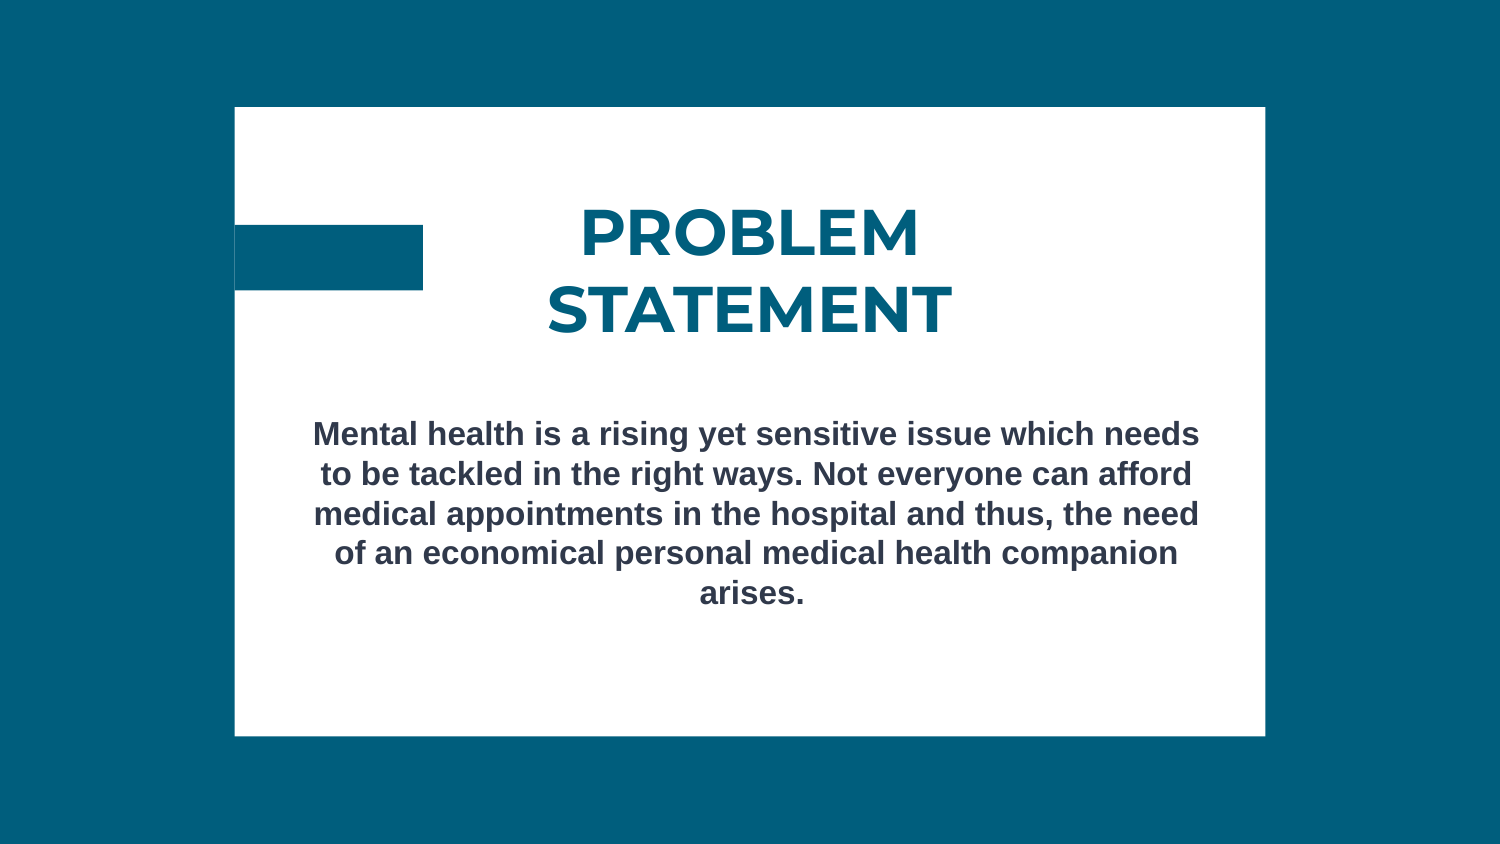

# PROBLEM STATEMENT
Mental health is a rising yet sensitive issue which needs to be tackled in the right ways. Not everyone can afford medical appointments in the hospital and thus, the need of an economical personal medical health companion arises.